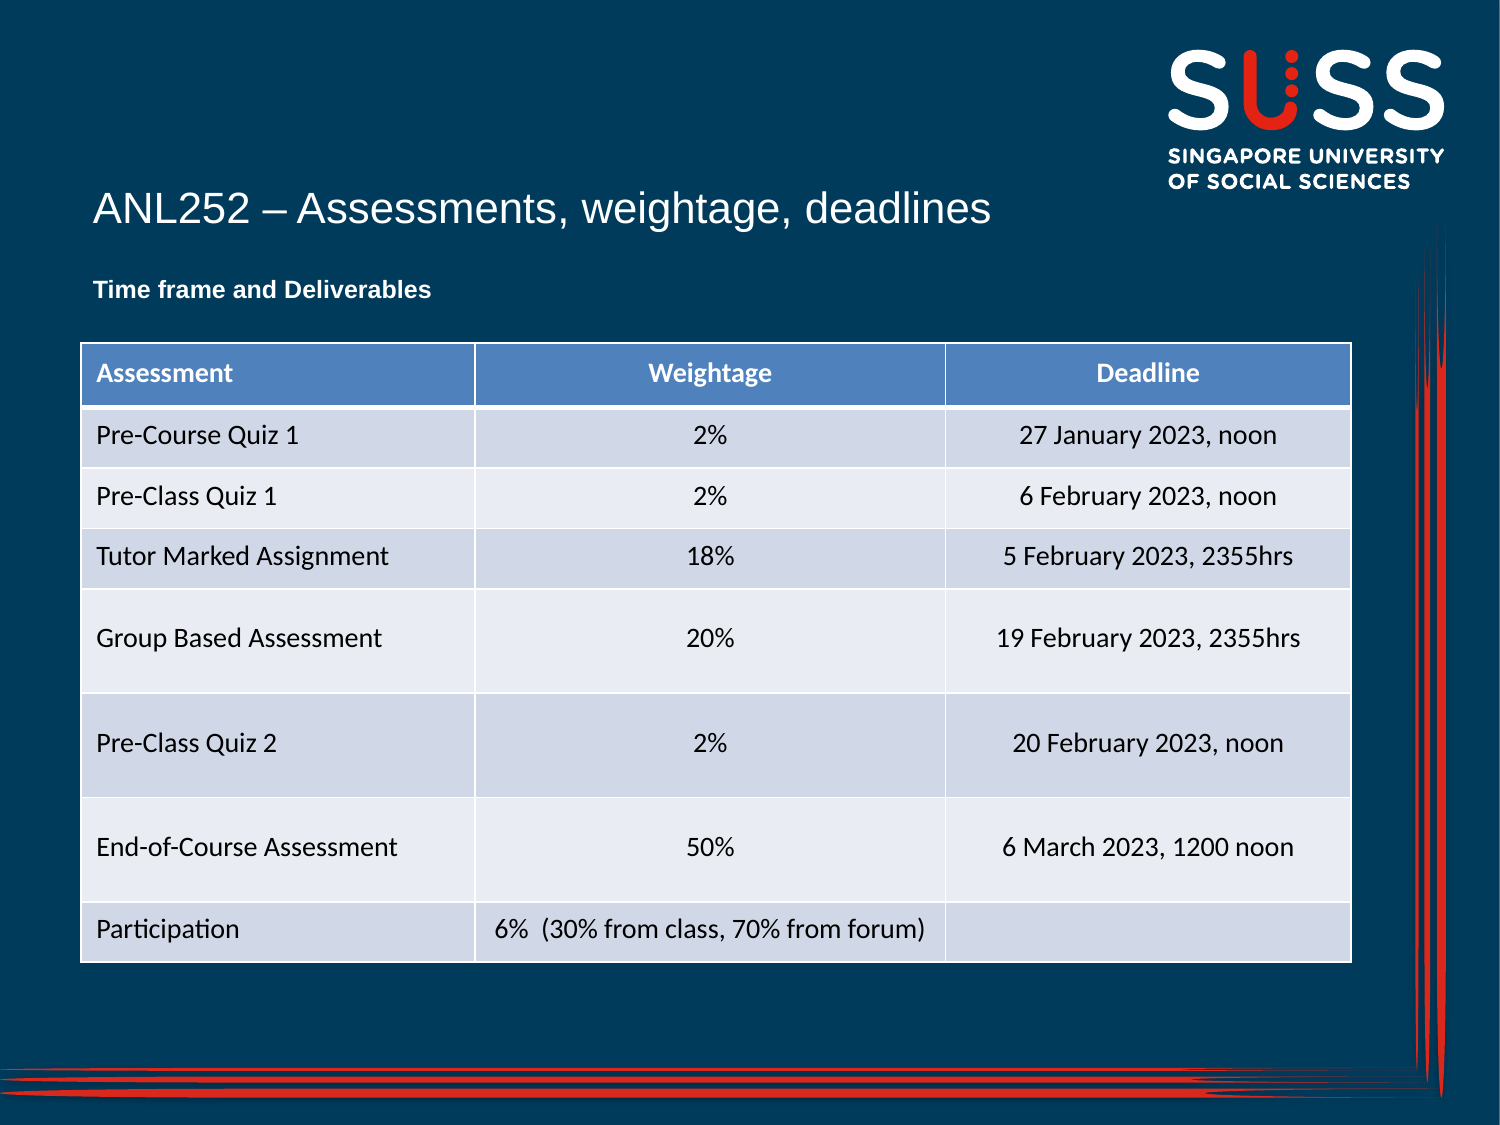

# ANL252 – Assessments, weightage, deadlines
Time frame and Deliverables
| Assessment | Weightage | Deadline |
| --- | --- | --- |
| Pre-Course Quiz 1 | 2% | 27 January 2023, noon |
| Pre-Class Quiz 1 | 2% | 6 February 2023, noon |
| Tutor Marked Assignment | 18% | 5 February 2023, 2355hrs |
| Group Based Assessment | 20% | 19 February 2023, 2355hrs |
| Pre-Class Quiz 2 | 2% | 20 February 2023, noon |
| End-of-Course Assessment | 50% | 6 March 2023, 1200 noon |
| Participation | 6% (30% from class, 70% from forum) |  |